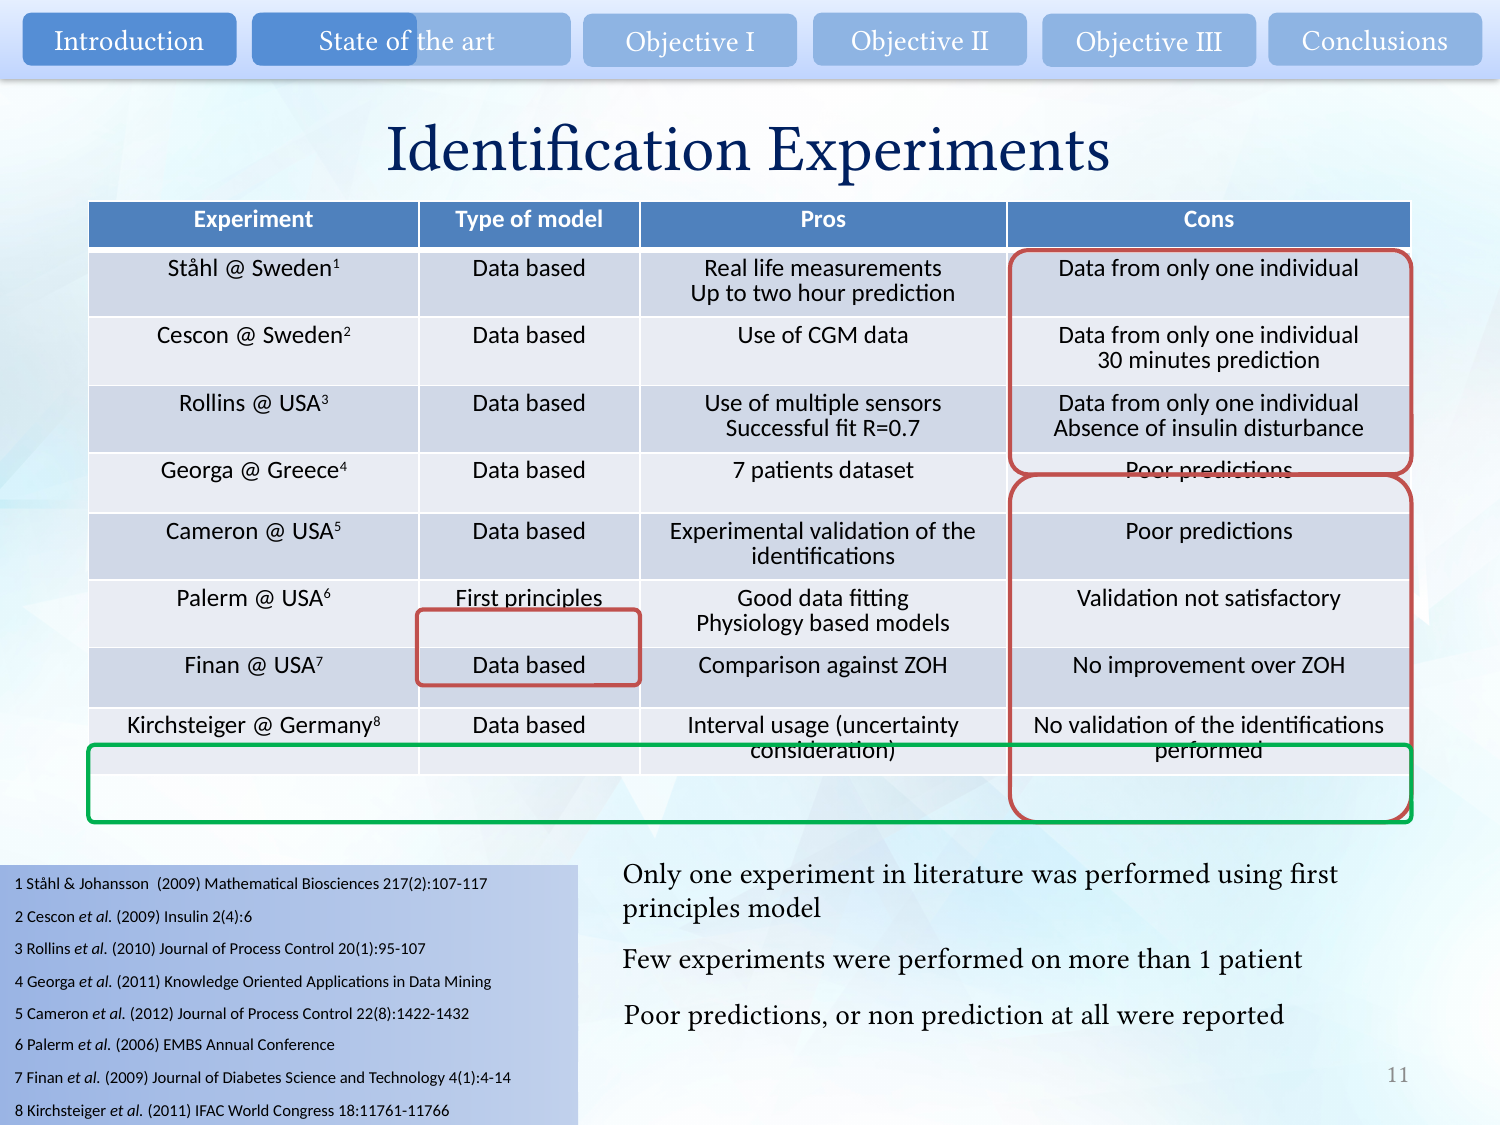

Introduction

State of the art

Objective II
Conclusions
Objective I
Objective III
# Identification Experiments
| Experiment | Type of model | Pros | Cons |
| --- | --- | --- | --- |
| Ståhl @ Sweden1 | Data based | Real life measurements Up to two hour prediction | Data from only one individual |
| Cescon @ Sweden2 | Data based | Use of CGM data | Data from only one individual 30 minutes prediction |
| Rollins @ USA3 | Data based | Use of multiple sensors Successful fit R=0.7 | Data from only one individual Absence of insulin disturbance |
| Georga @ Greece4 | Data based | 7 patients dataset | Poor predictions |
| Cameron @ USA5 | Data based | Experimental validation of the identifications | Poor predictions |
| Palerm @ USA6 | First principles | Good data fitting Physiology based models | Validation not satisfactory |
| Finan @ USA7 | Data based | Comparison against ZOH | No improvement over ZOH |
| Kirchsteiger @ Germany8 | Data based | Interval usage (uncertainty consideration) | No validation of the identifications performed |

Only one experiment in literature was performed using first principles model
1 Ståhl & Johansson  (2009) Mathematical Biosciences 217(2):107-117
2 Cescon et al. (2009) Insulin 2(4):6
3 Rollins et al. (2010) Journal of Process Control 20(1):95-107
Few experiments were performed on more than 1 patient
4 Georga et al. (2011) Knowledge Oriented Applications in Data Mining
Poor predictions, or non prediction at all were reported
5 Cameron et al. (2012) Journal of Process Control 22(8):1422-1432
6 Palerm et al. (2006) EMBS Annual Conference
11
7 Finan et al. (2009) Journal of Diabetes Science and Technology 4(1):4-14
8 Kirchsteiger et al. (2011) IFAC World Congress 18:11761-11766